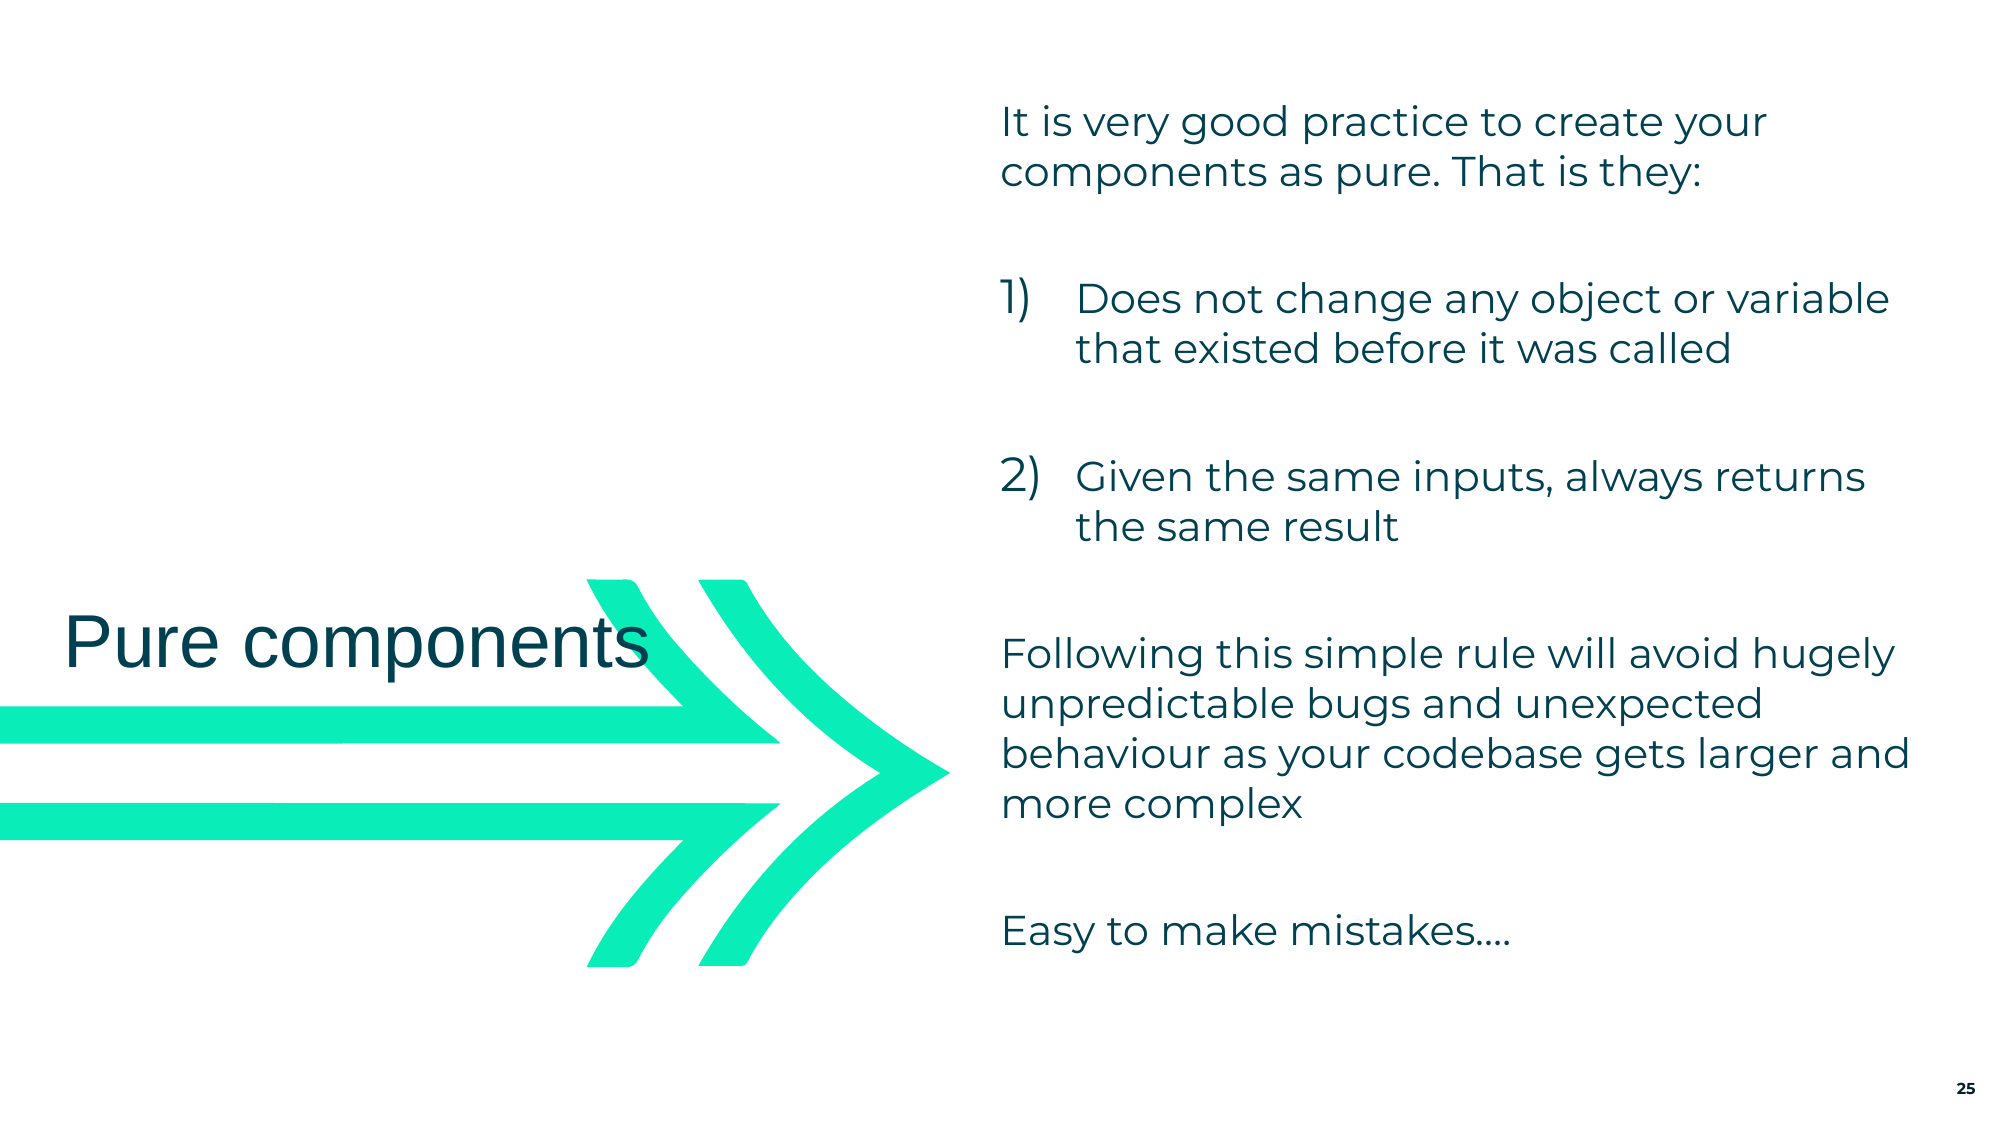

It is very good practice to create your components as pure. That is they:

Does not change any object or variable that existed before it was called

Given the same inputs, always returns the same result

Following this simple rule will avoid hugely unpredictable bugs and unexpected behaviour as your codebase gets larger and more complex

Easy to make mistakes….
Pure components
25